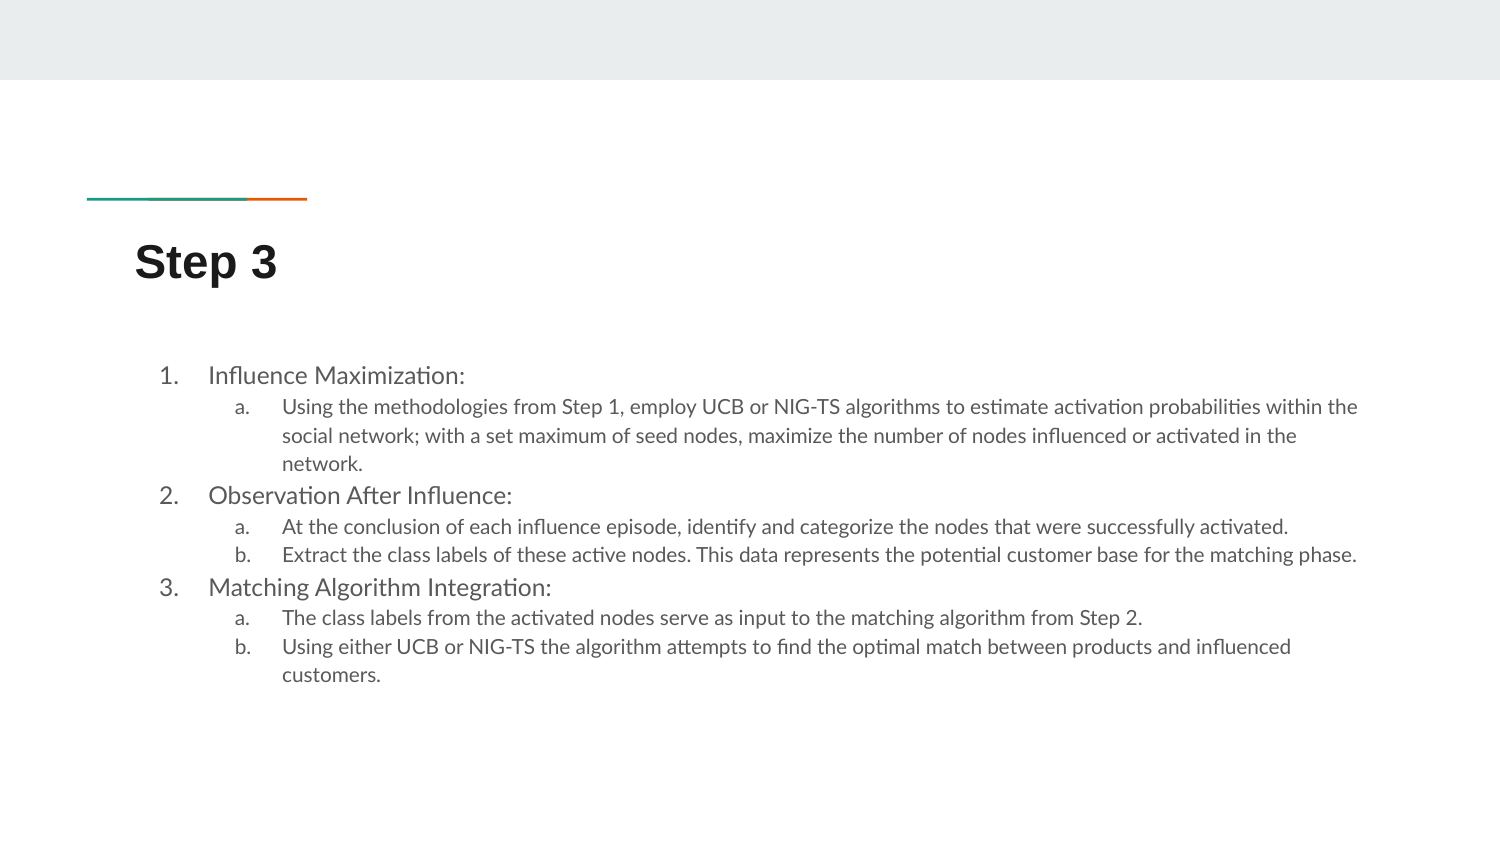

# Step 3
Influence Maximization:
Using the methodologies from Step 1, employ UCB or NIG-TS algorithms to estimate activation probabilities within the social network; with a set maximum of seed nodes, maximize the number of nodes influenced or activated in the network.
Observation After Influence:
At the conclusion of each influence episode, identify and categorize the nodes that were successfully activated.
Extract the class labels of these active nodes. This data represents the potential customer base for the matching phase.
Matching Algorithm Integration:
The class labels from the activated nodes serve as input to the matching algorithm from Step 2.
Using either UCB or NIG-TS the algorithm attempts to find the optimal match between products and influenced customers.